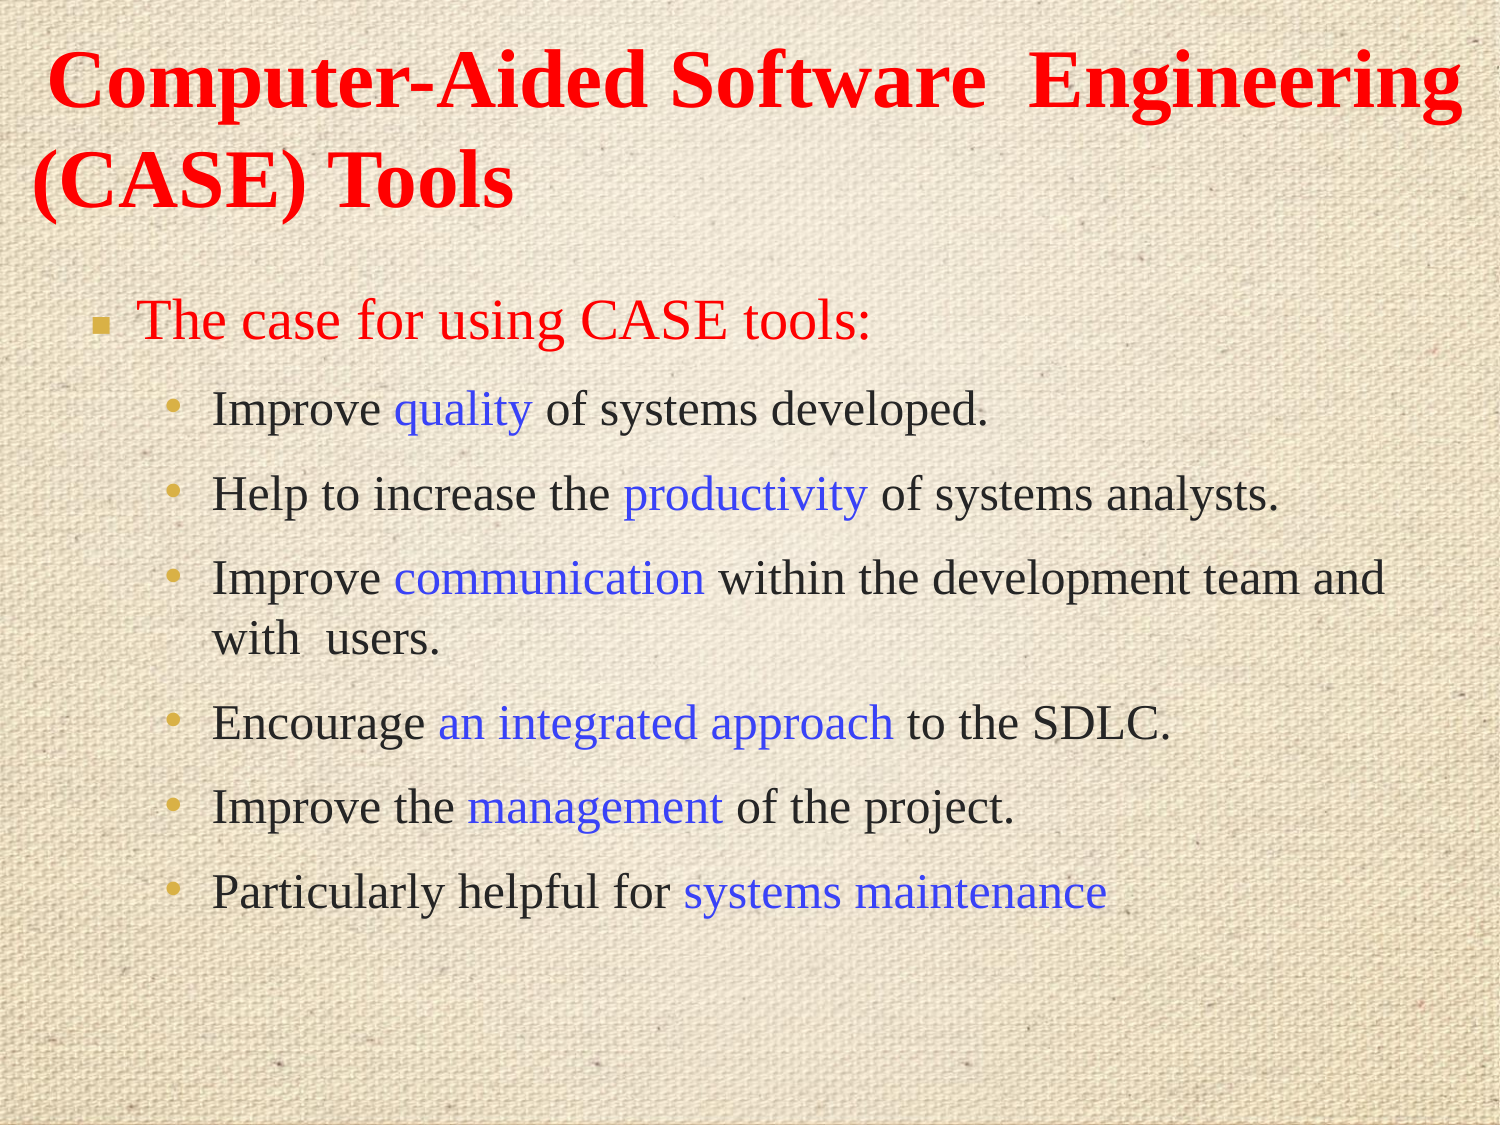

# Computer-Aided Software  Engineering (CASE) Tools
The case for using CASE tools:
Improve quality of systems developed.
Help to increase the productivity of systems analysts.
Improve communication within the development team and with  users.
Encourage an integrated approach to the SDLC.
Improve the management of the project.
Particularly helpful for systems maintenance